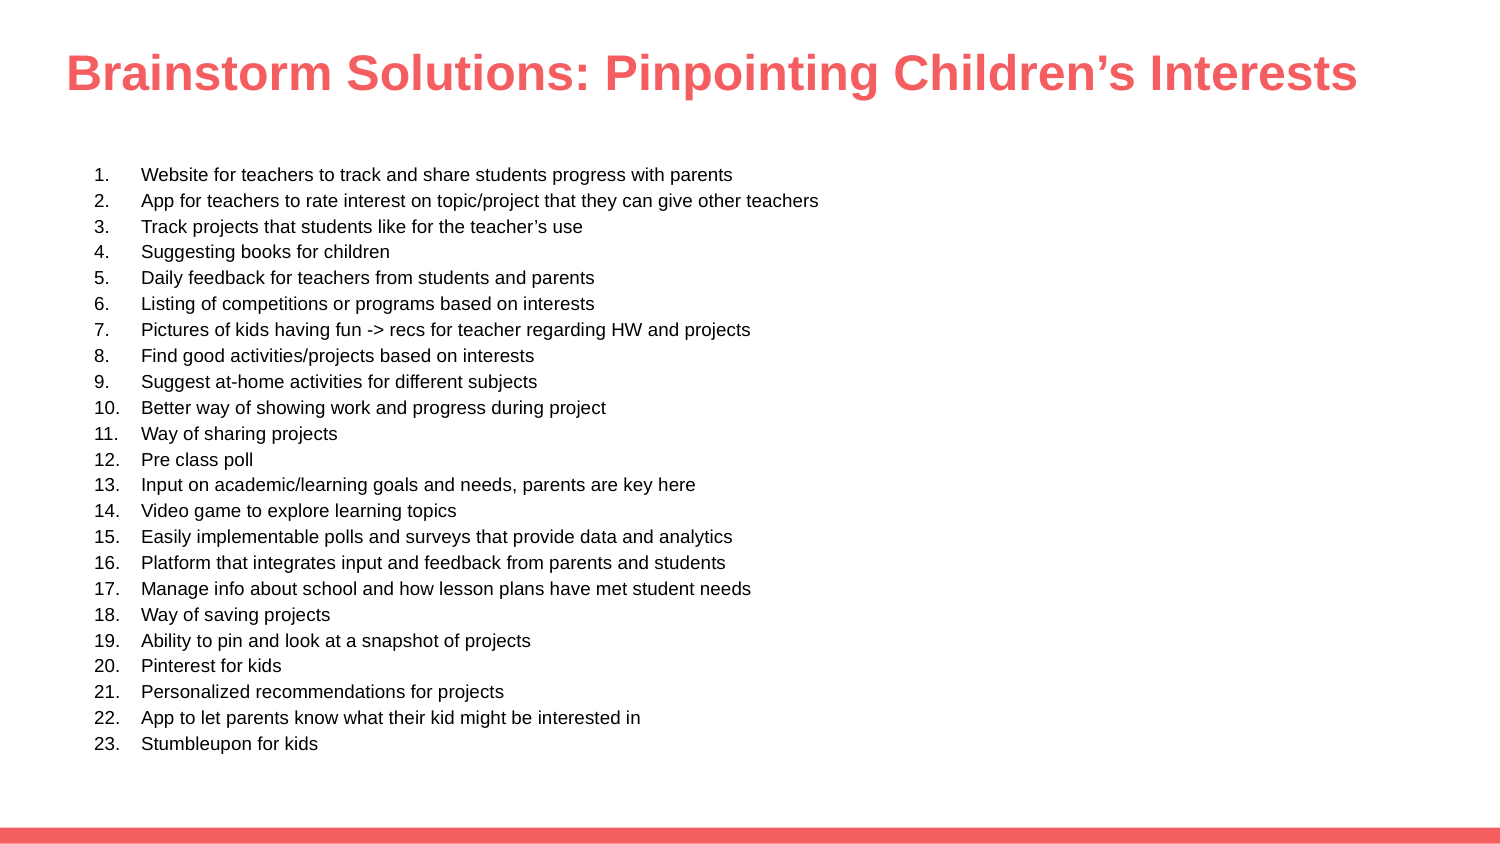

# Brainstorm Solutions: Pinpointing Children’s Interests
Website for teachers to track and share students progress with parents
App for teachers to rate interest on topic/project that they can give other teachers
Track projects that students like for the teacher’s use
Suggesting books for children
Daily feedback for teachers from students and parents
Listing of competitions or programs based on interests
Pictures of kids having fun -> recs for teacher regarding HW and projects
Find good activities/projects based on interests
Suggest at-home activities for different subjects
Better way of showing work and progress during project
Way of sharing projects
Pre class poll
Input on academic/learning goals and needs, parents are key here
Video game to explore learning topics
Easily implementable polls and surveys that provide data and analytics
Platform that integrates input and feedback from parents and students
Manage info about school and how lesson plans have met student needs
Way of saving projects
Ability to pin and look at a snapshot of projects
Pinterest for kids
Personalized recommendations for projects
App to let parents know what their kid might be interested in
Stumbleupon for kids